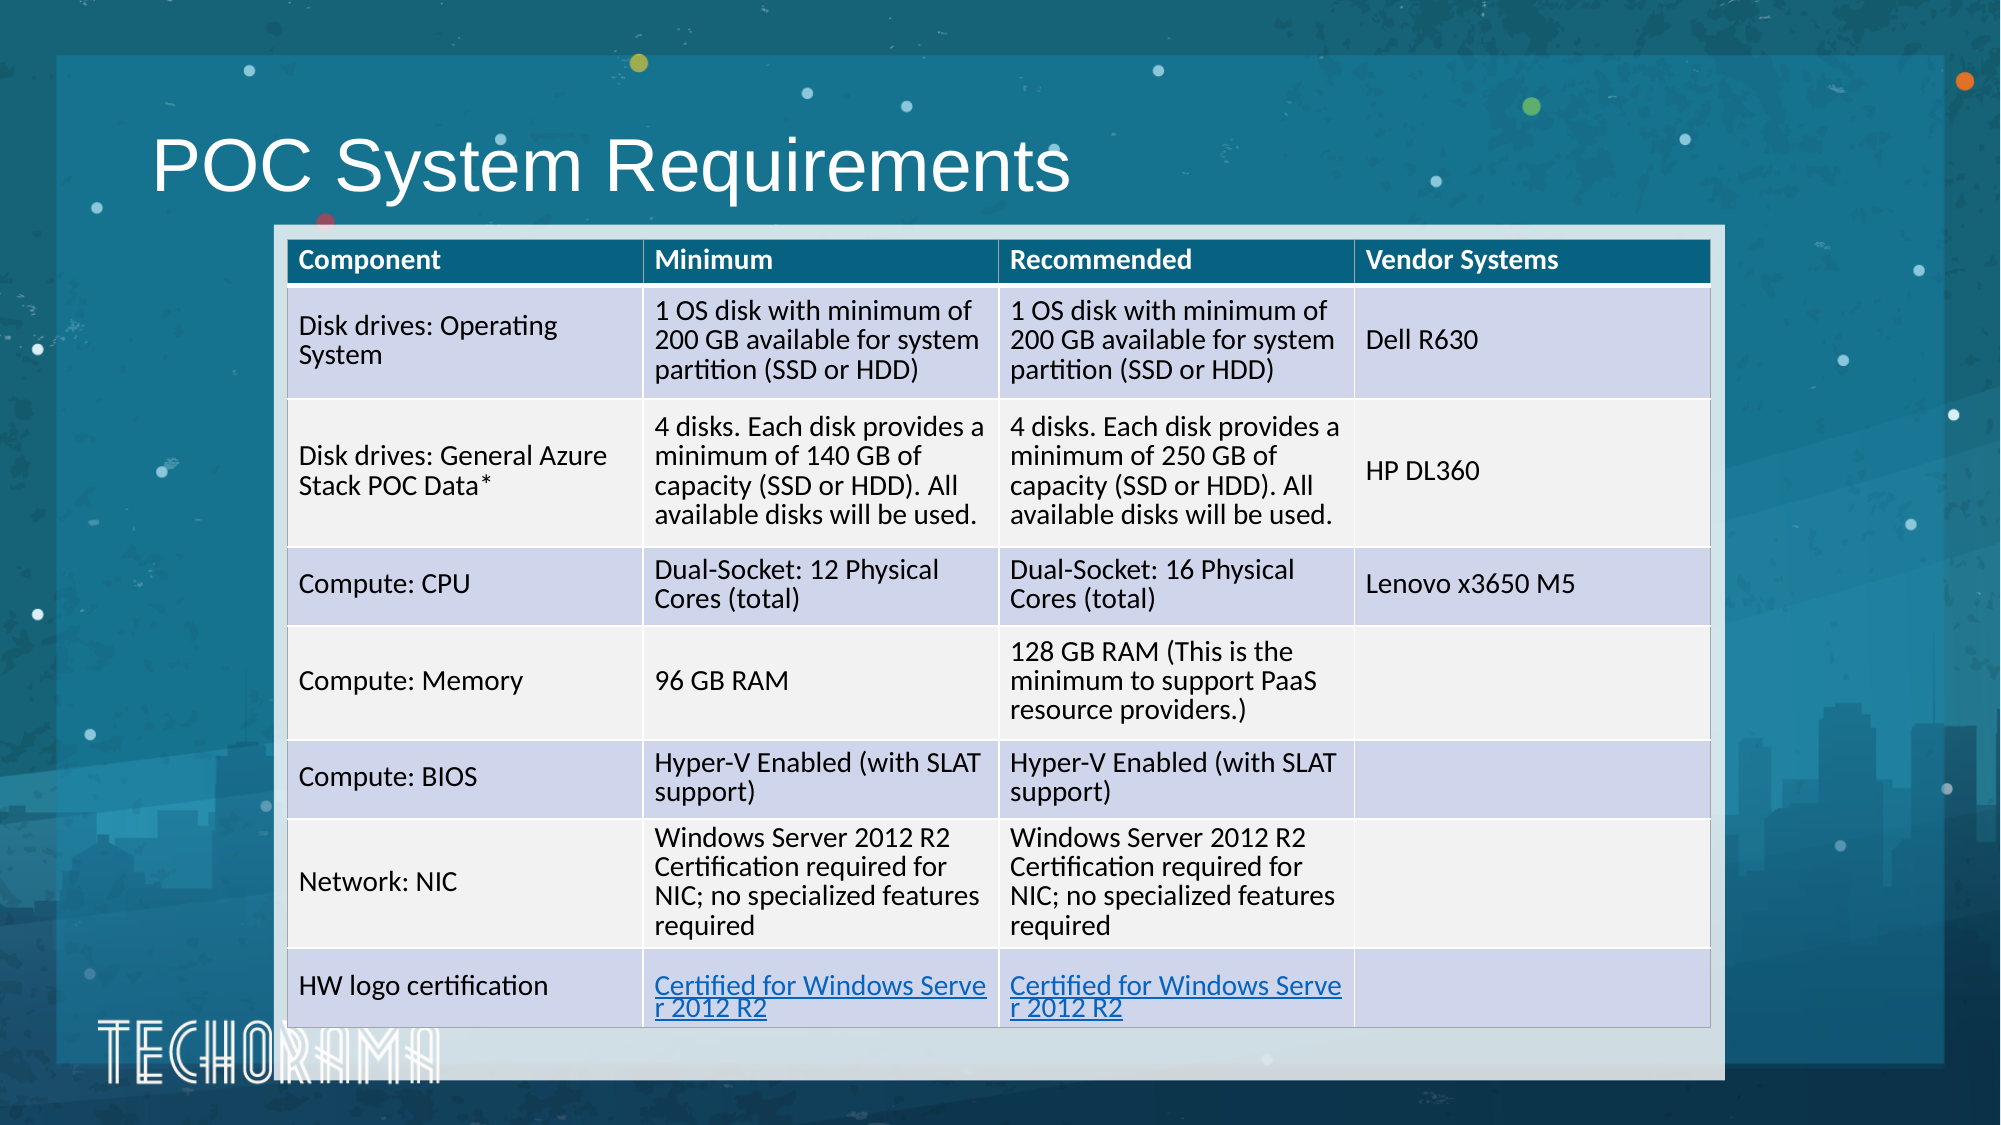

# POC System Requirements

| Component | Minimum | Recommended | Vendor Systems |
| --- | --- | --- | --- |
| Disk drives: Operating System | 1 OS disk with minimum of 200 GB available for system partition (SSD or HDD) | 1 OS disk with minimum of 200 GB available for system partition (SSD or HDD) | Dell R630 |
| Disk drives: General Azure Stack POC Data\* | 4 disks. Each disk provides a minimum of 140 GB of capacity (SSD or HDD). All available disks will be used. | 4 disks. Each disk provides a minimum of 250 GB of capacity (SSD or HDD). All available disks will be used. | HP DL360 |
| Compute: CPU | Dual-Socket: 12 Physical Cores (total) | Dual-Socket: 16 Physical Cores (total) | Lenovo x3650 M5 |
| Compute: Memory | 96 GB RAM | 128 GB RAM (This is the minimum to support PaaS resource providers.) |  |
| Compute: BIOS | Hyper-V Enabled (with SLAT support) | Hyper-V Enabled (with SLAT support) |  |
| Network: NIC | Windows Server 2012 R2 Certification required for NIC; no specialized features required | Windows Server 2012 R2 Certification required for NIC; no specialized features required |  |
| HW logo certification | Certified for Windows Server 2012 R2 | Certified for Windows Server 2012 R2 |  |